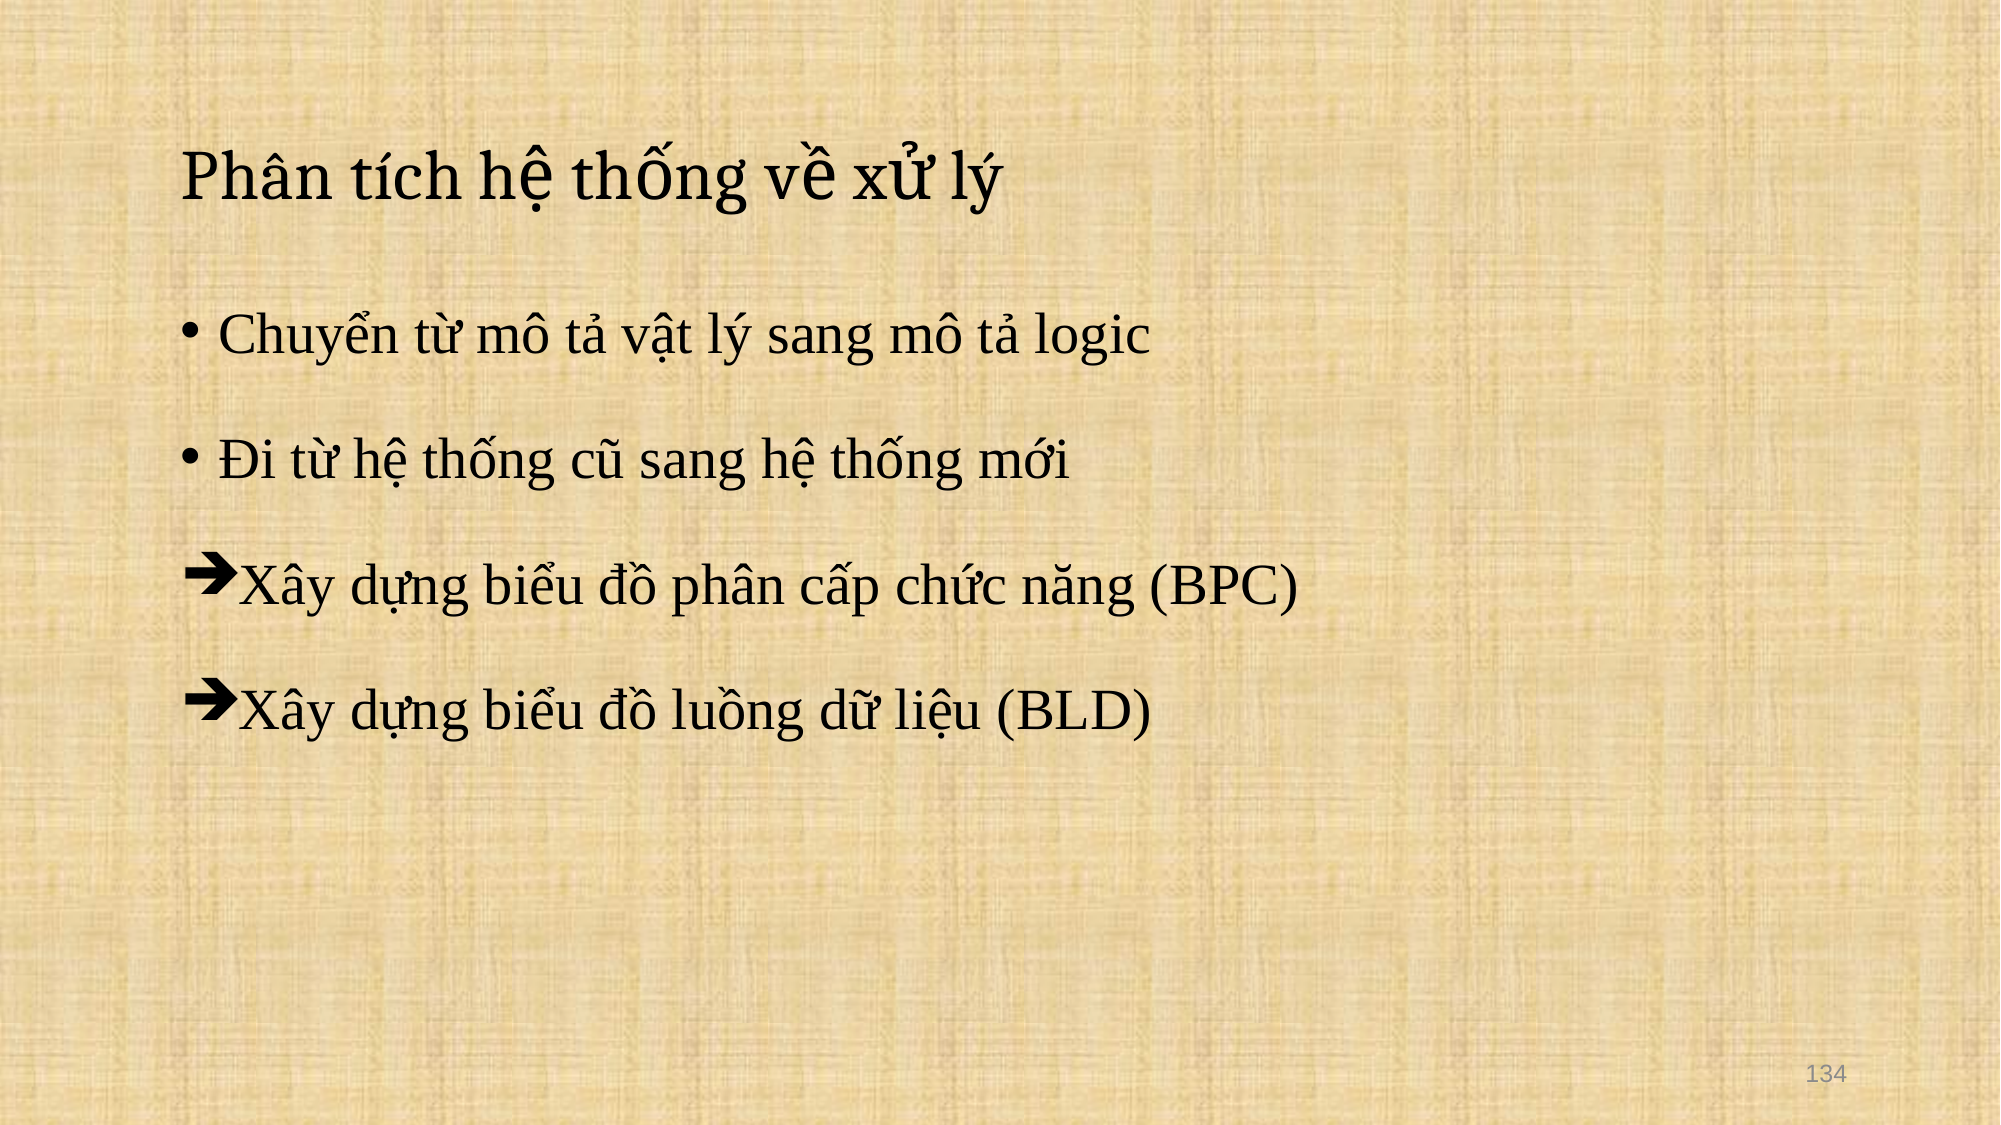

Phân tích hệ thống về xử lý
Chuyển từ mô tả vật lý sang mô tả logic
Đi từ hệ thống cũ sang hệ thống mới
Xây dựng biểu đồ phân cấp chức năng (BPC)
Xây dựng biểu đồ luồng dữ liệu (BLD)

134